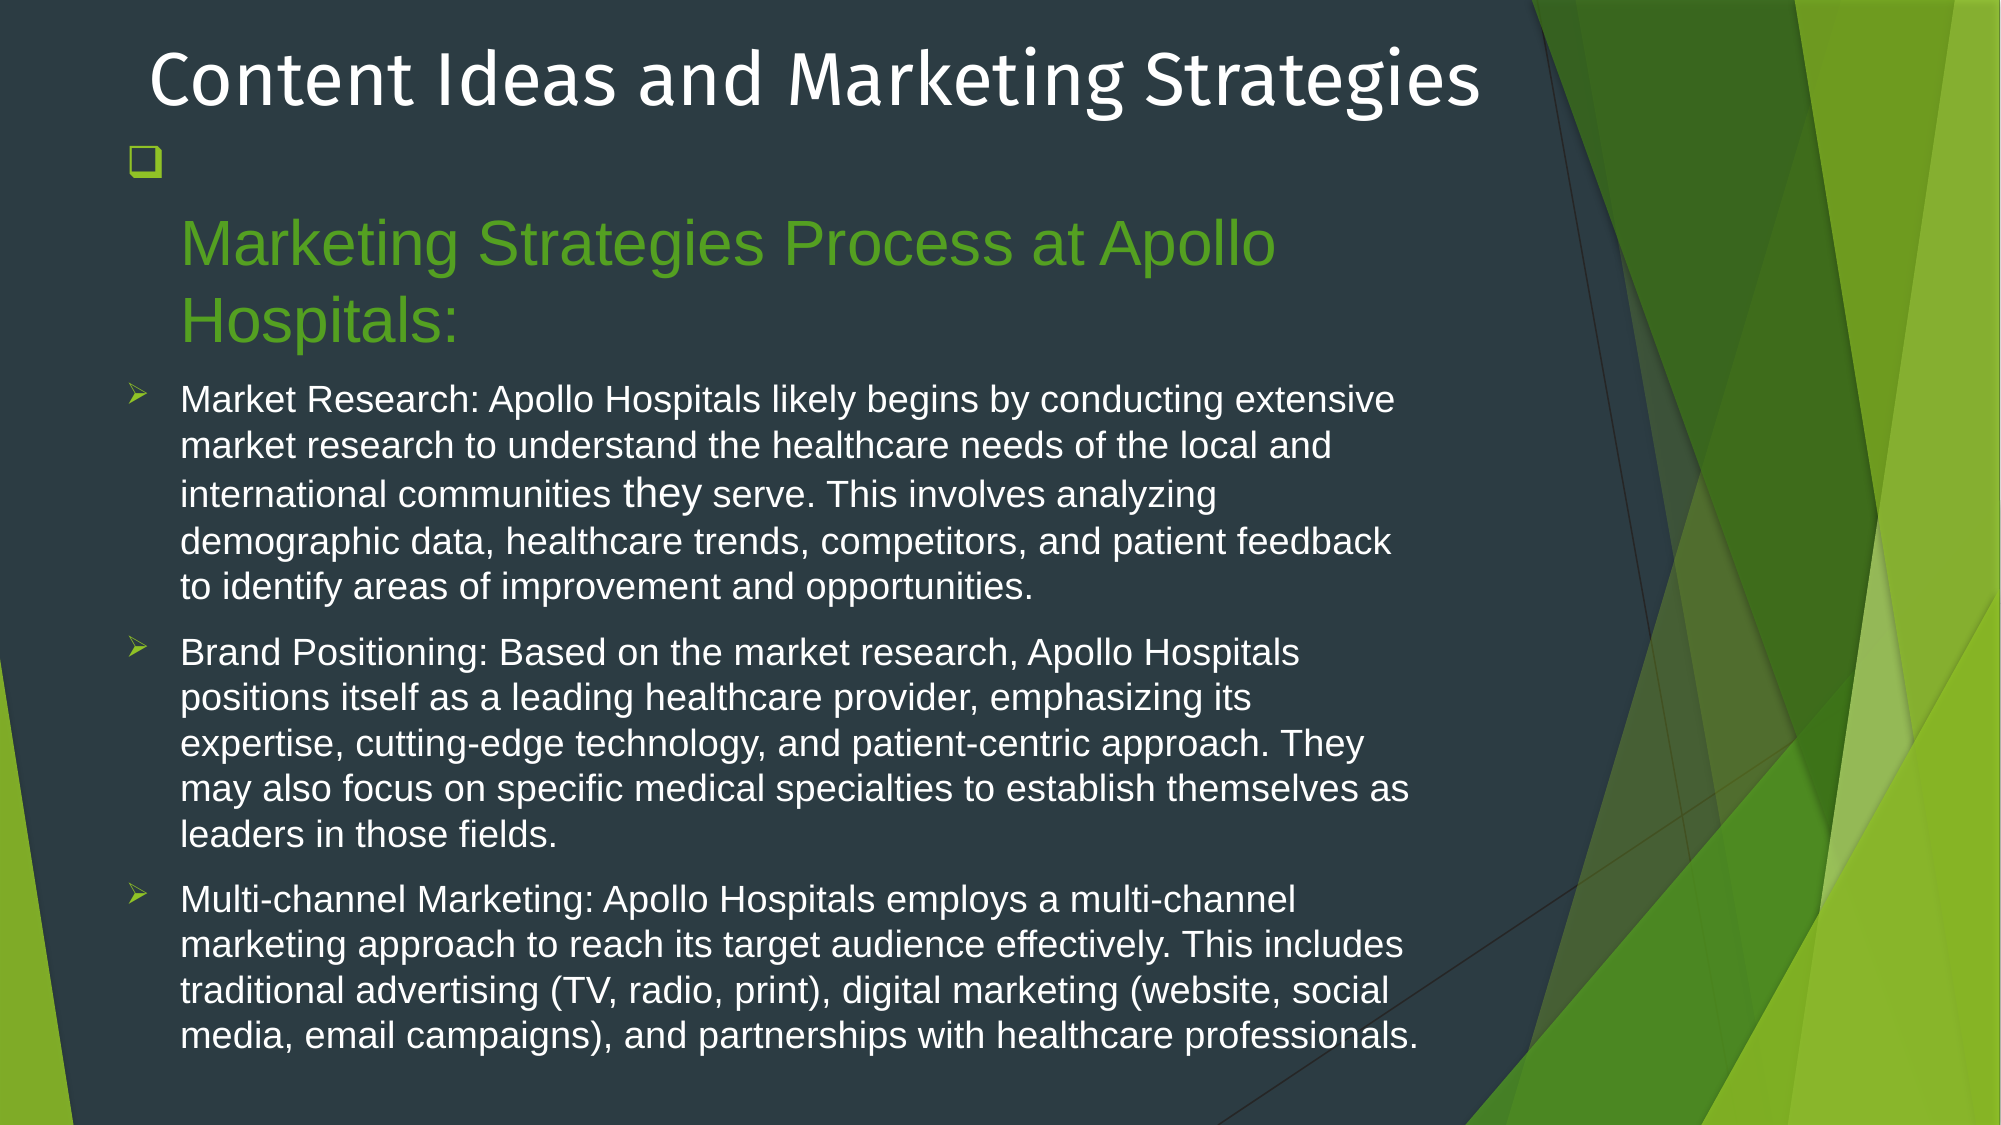

# Content Ideas and Marketing Strategies
Marketing Strategies Process at Apollo Hospitals:
Market Research: Apollo Hospitals likely begins by conducting extensive market research to understand the healthcare needs of the local and international communities they serve. This involves analyzing demographic data, healthcare trends, competitors, and patient feedback to identify areas of improvement and opportunities.
Brand Positioning: Based on the market research, Apollo Hospitals positions itself as a leading healthcare provider, emphasizing its expertise, cutting-edge technology, and patient-centric approach. They may also focus on specific medical specialties to establish themselves as leaders in those fields.
Multi-channel Marketing: Apollo Hospitals employs a multi-channel marketing approach to reach its target audience effectively. This includes traditional advertising (TV, radio, print), digital marketing (website, social media, email campaigns), and partnerships with healthcare professionals.